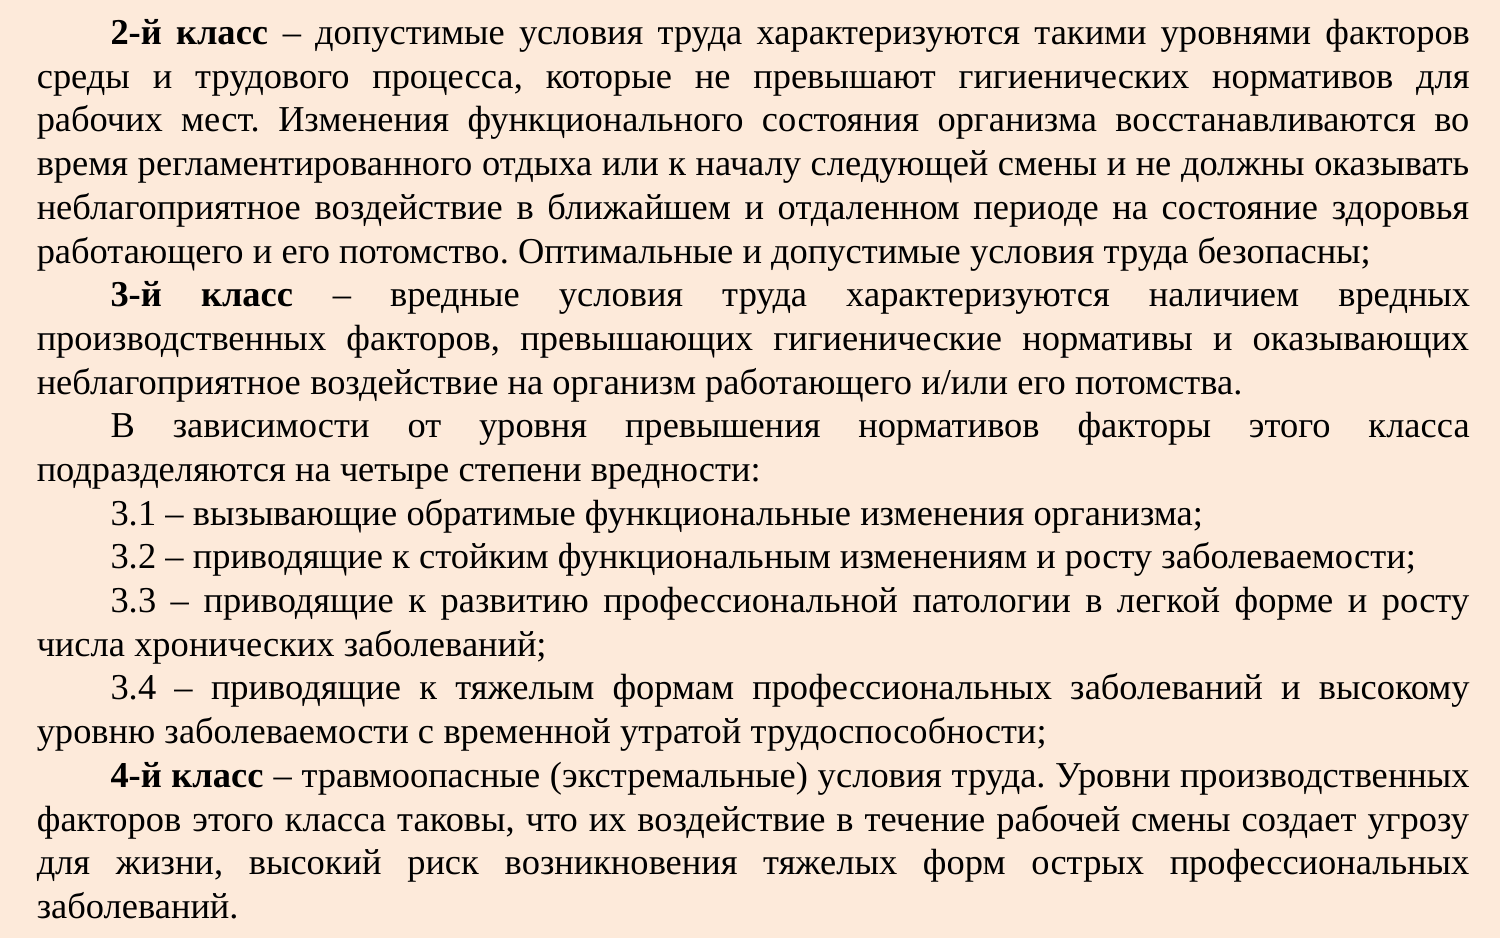

2-й класс – допустимые условия труда характеризуются такими уровнями факторов среды и трудового процесса, которые не превышают гигиенических нормативов для рабочих мест. Изменения функционального состояния организма восстанавливаются во время регламентированного отдыха или к началу следующей смены и не должны оказывать неблагоприятное воздействие в ближайшем и отдаленном периоде на состояние здоровья работающего и его потомство. Оптимальные и допустимые условия труда безопасны;
3-й класс – вредные условия труда характеризуются наличием вредных производственных факторов, превышающих гигиенические нормативы и оказывающих неблагоприятное воздействие на организм работающего и/или его потомства.
В зависимости от уровня превышения нормативов факторы этого класса подразделяются на четыре степени вредности:
3.1 – вызывающие обратимые функциональные изменения организма;
3.2 – приводящие к стойким функциональным изменениям и росту заболеваемости;
3.3 – приводящие к развитию профессиональной патологии в легкой форме и росту числа хронических заболеваний;
3.4 – приводящие к тяжелым формам профессиональных заболеваний и высокому уровню заболеваемости с временной утратой трудоспособности;
4-й класс – травмоопасные (экстремальные) условия труда. Уровни производственных факторов этого класса таковы, что их воздействие в течение рабочей смены создает угрозу для жизни, высокий риск возникновения тяжелых форм острых профессиональных заболеваний.